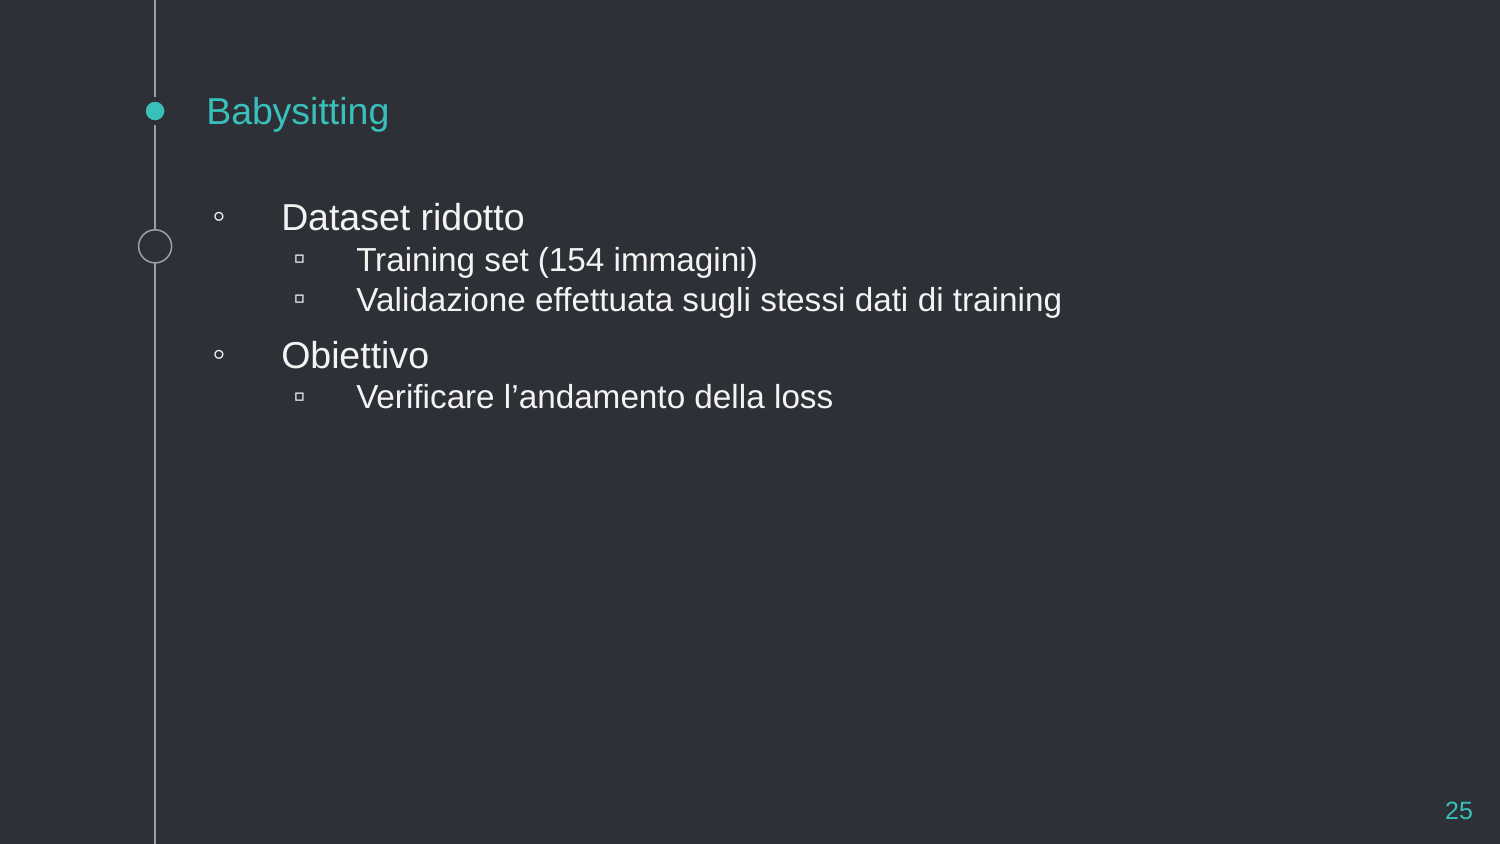

# Babysitting
Dataset ridotto
Training set (154 immagini)
Validazione effettuata sugli stessi dati di training
Obiettivo
Verificare l’andamento della loss

25